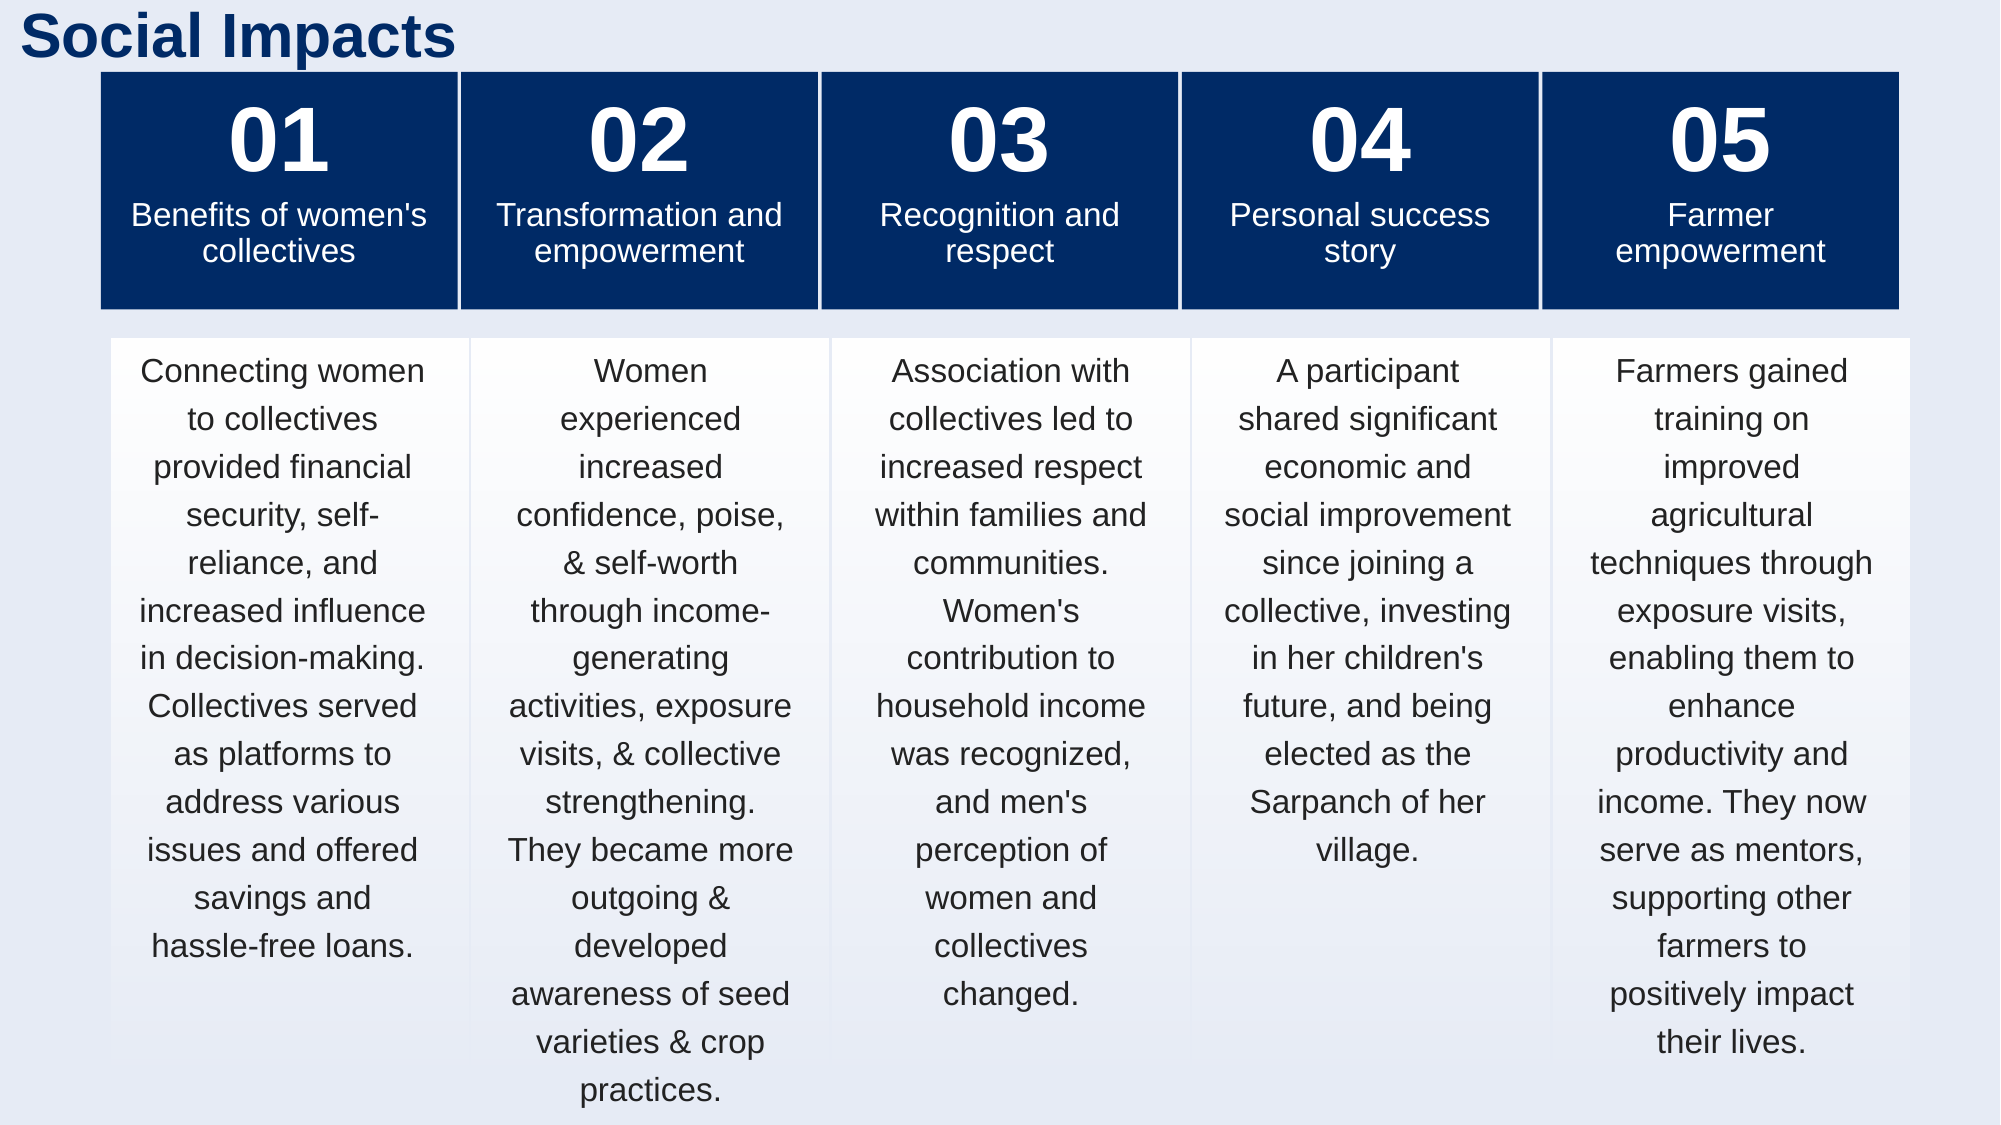

Social Impacts

01
02
03
04
05
Benefits of women's collectives
Transformation and empowerment
Recognition and respect
Personal success story
Farmer empowerment
Connecting women to collectives provided financial security, self-reliance, and increased influence in decision-making. Collectives served as platforms to address various issues and offered savings and hassle-free loans.
Women experienced increased confidence, poise, & self-worth through income-generating activities, exposure visits, & collective strengthening. They became more outgoing & developed awareness of seed varieties & crop practices.
Association with collectives led to increased respect within families and communities. Women's contribution to household income was recognized, and men's perception of women and collectives changed.
A participant shared significant economic and social improvement since joining a collective, investing in her children's future, and being elected as the Sarpanch of her village.
Farmers gained training on improved agricultural techniques through exposure visits, enabling them to enhance productivity and income. They now serve as mentors, supporting other farmers to positively impact their lives.